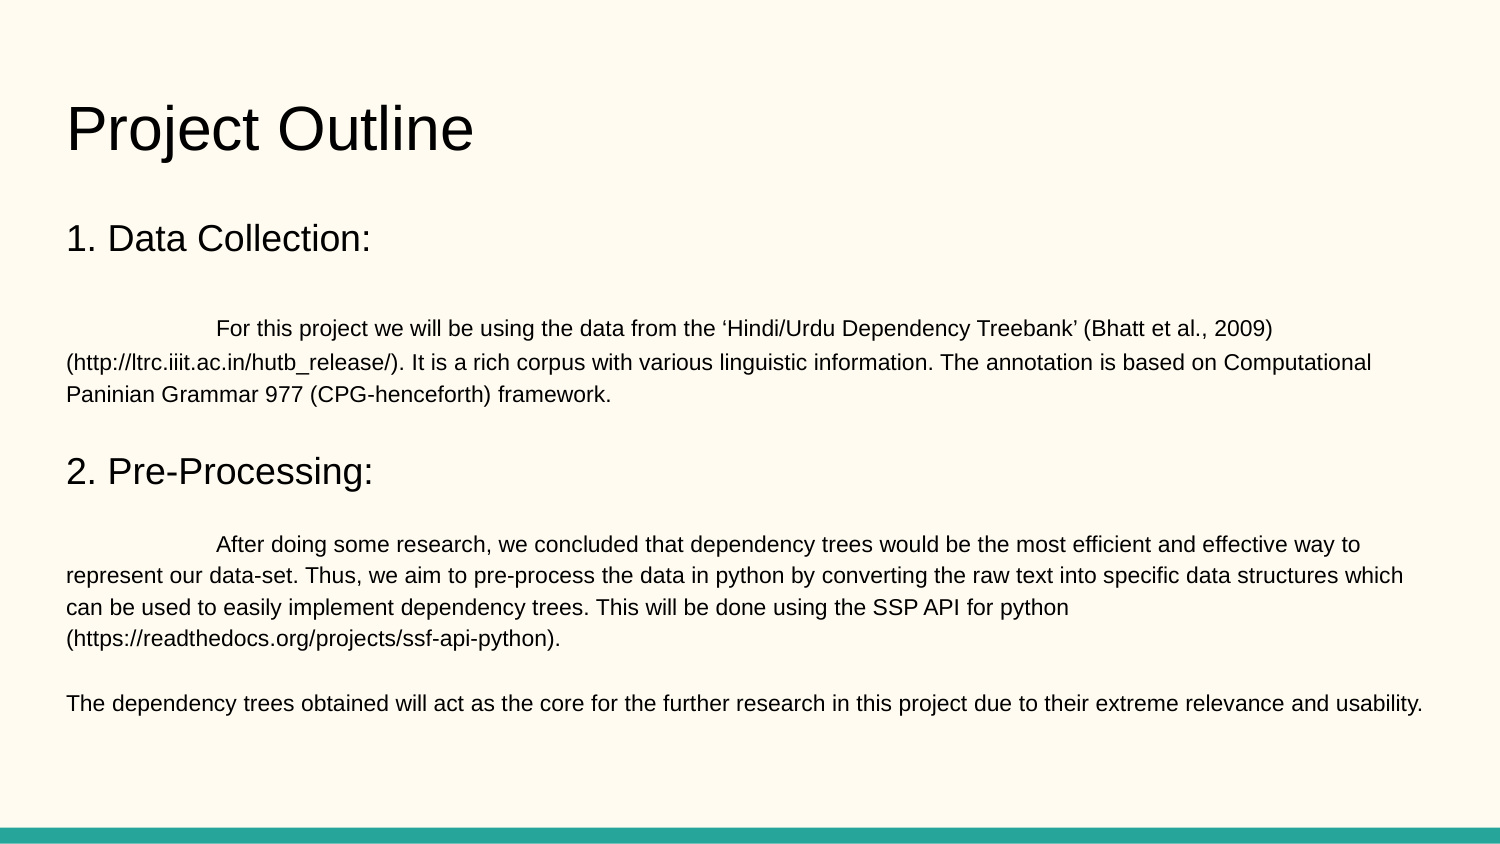

# Project Outline
1. Data Collection:
	For this project we will be using the data from the ‘Hindi/Urdu Dependency Treebank’ (Bhatt et al., 2009) (http://ltrc.iiit.ac.in/hutb_release/). It is a rich corpus with various linguistic information. The annotation is based on Computational Paninian Grammar 977 (CPG-henceforth) framework.
2. Pre-Processing:
	After doing some research, we concluded that dependency trees would be the most efficient and effective way to represent our data-set. Thus, we aim to pre-process the data in python by converting the raw text into specific data structures which can be used to easily implement dependency trees. This will be done using the SSP API for python (https://readthedocs.org/projects/ssf-api-python).
The dependency trees obtained will act as the core for the further research in this project due to their extreme relevance and usability.